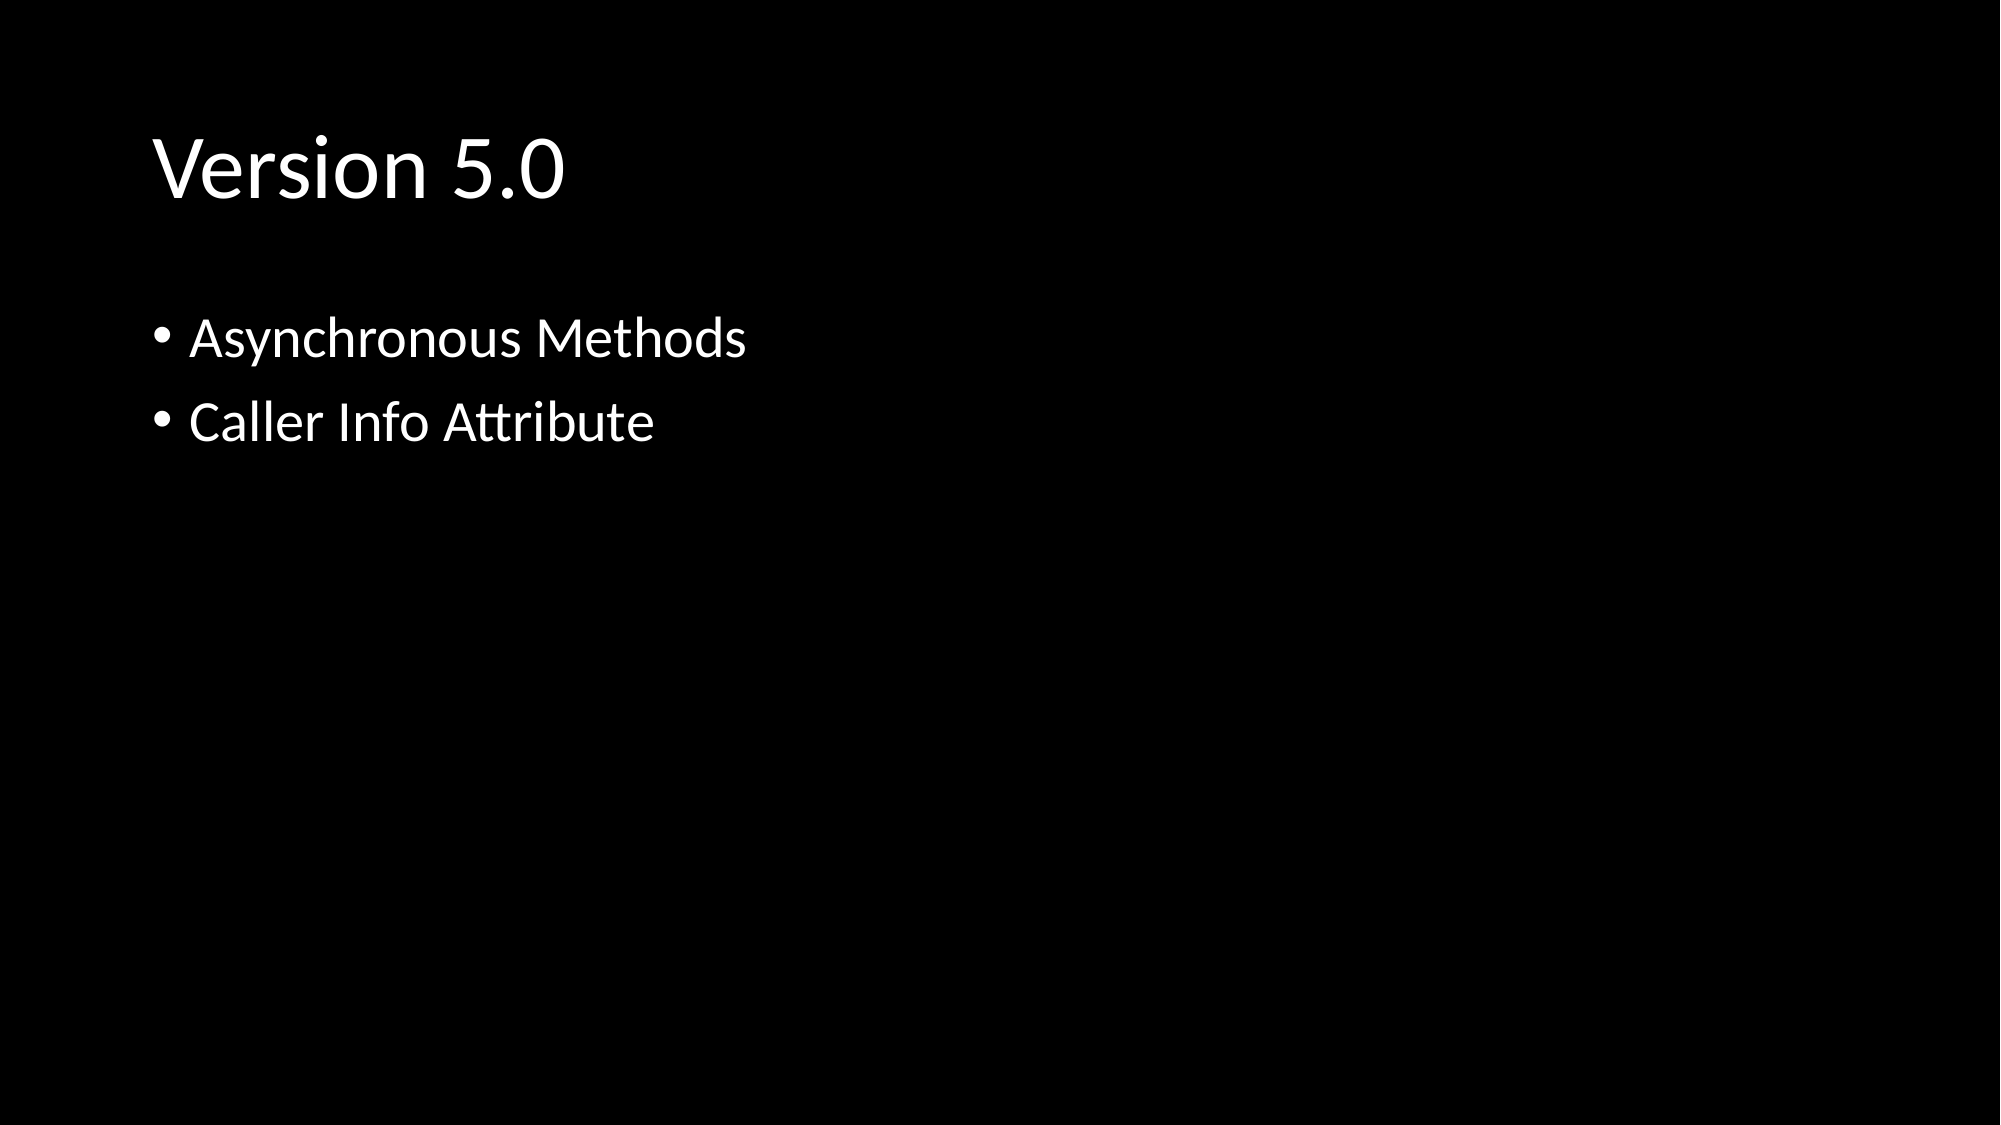

# Version 5.0
Asynchronous Methods
Caller Info Attribute